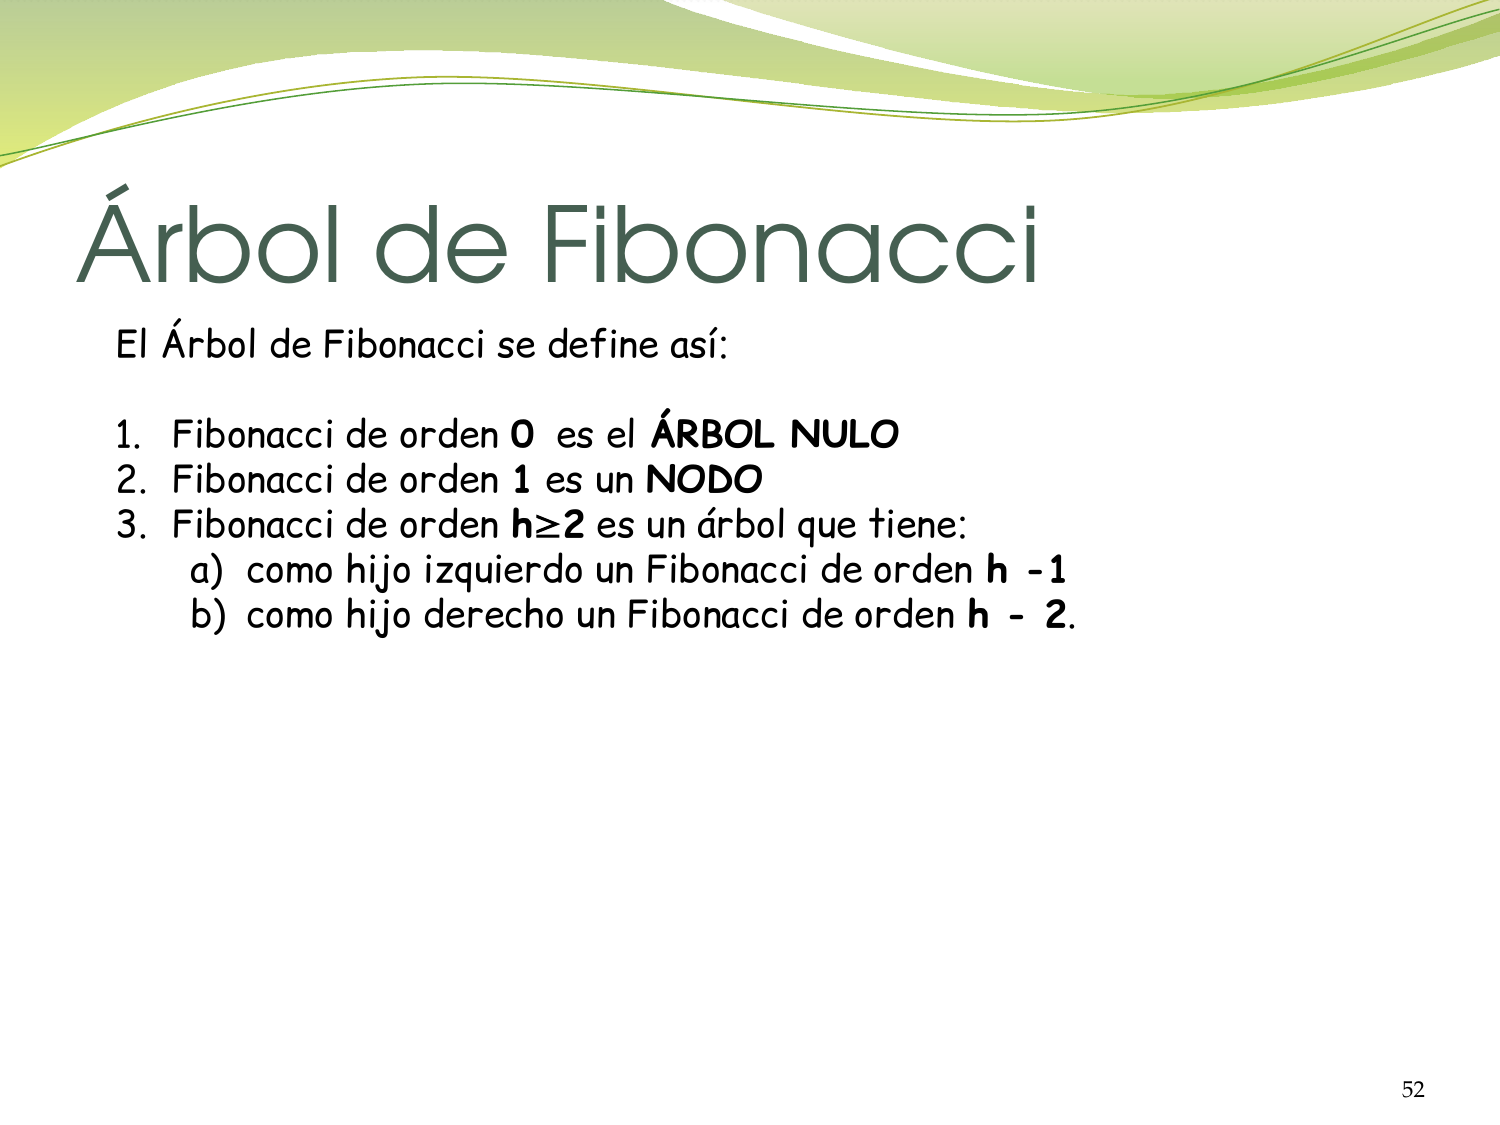

# Árbol de Fibonacci
El Árbol de Fibonacci se define así:

Fibonacci de orden 0  es el ÁRBOL NULO
Fibonacci de orden 1 es un NODO
Fibonacci de orden h≥2 es un árbol que tiene:
como hijo izquierdo un Fibonacci de orden h -1
como hijo derecho un Fibonacci de orden h - 2.
52